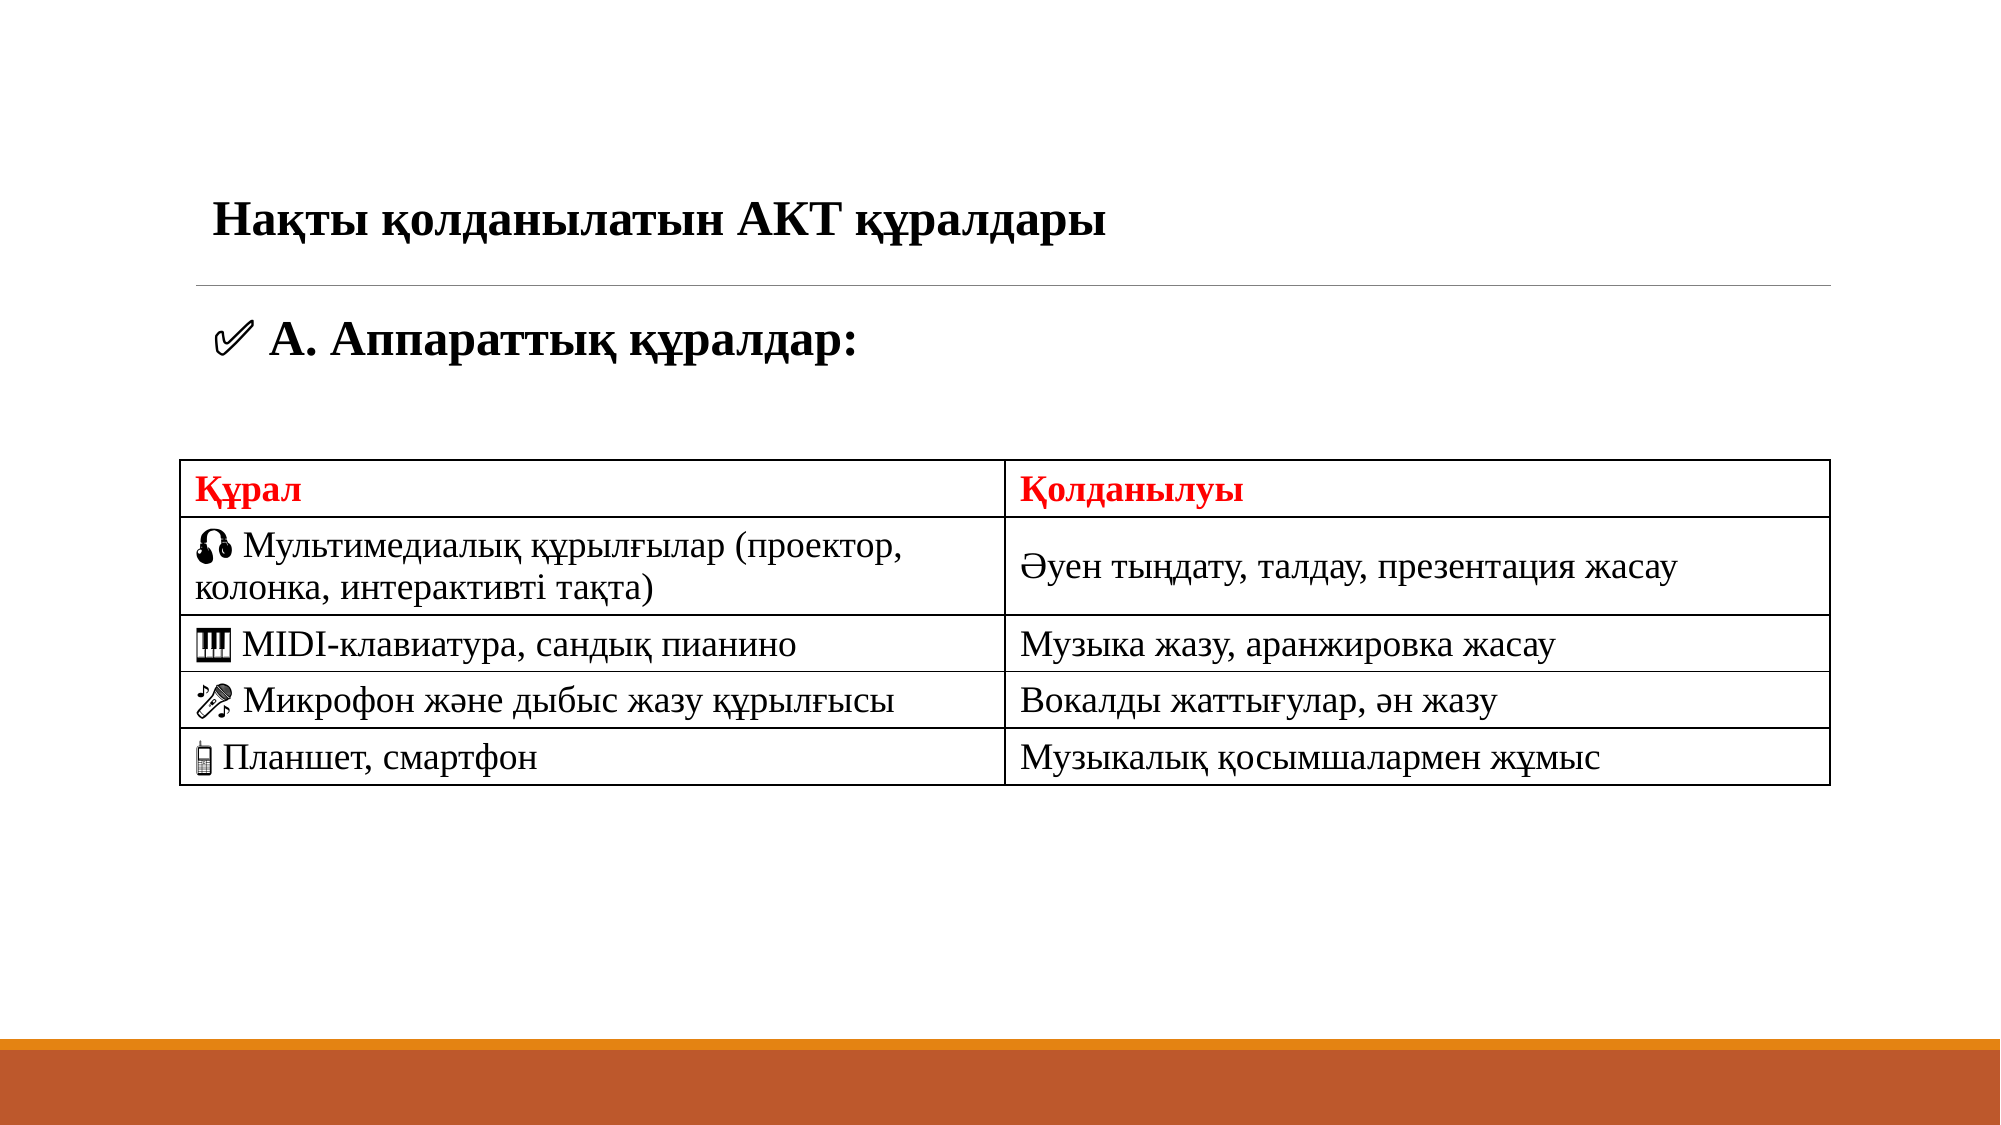

Нақты қолданылатын АКТ құралдары

✅ А. Аппараттық құралдар:

| Құрал | Қолданылуы |
| --- | --- |
| 🎧 Мультимедиалық құрылғылар (проектор, колонка, интерактивті тақта) | Әуен тыңдату, талдау, презентация жасау |
| 🎹 MIDI-клавиатура, сандық пианино | Музыка жазу, аранжировка жасау |
| 🎤 Микрофон және дыбыс жазу құрылғысы | Вокалды жаттығулар, ән жазу |
| 📱 Планшет, смартфон | Музыкалық қосымшалармен жұмыс |